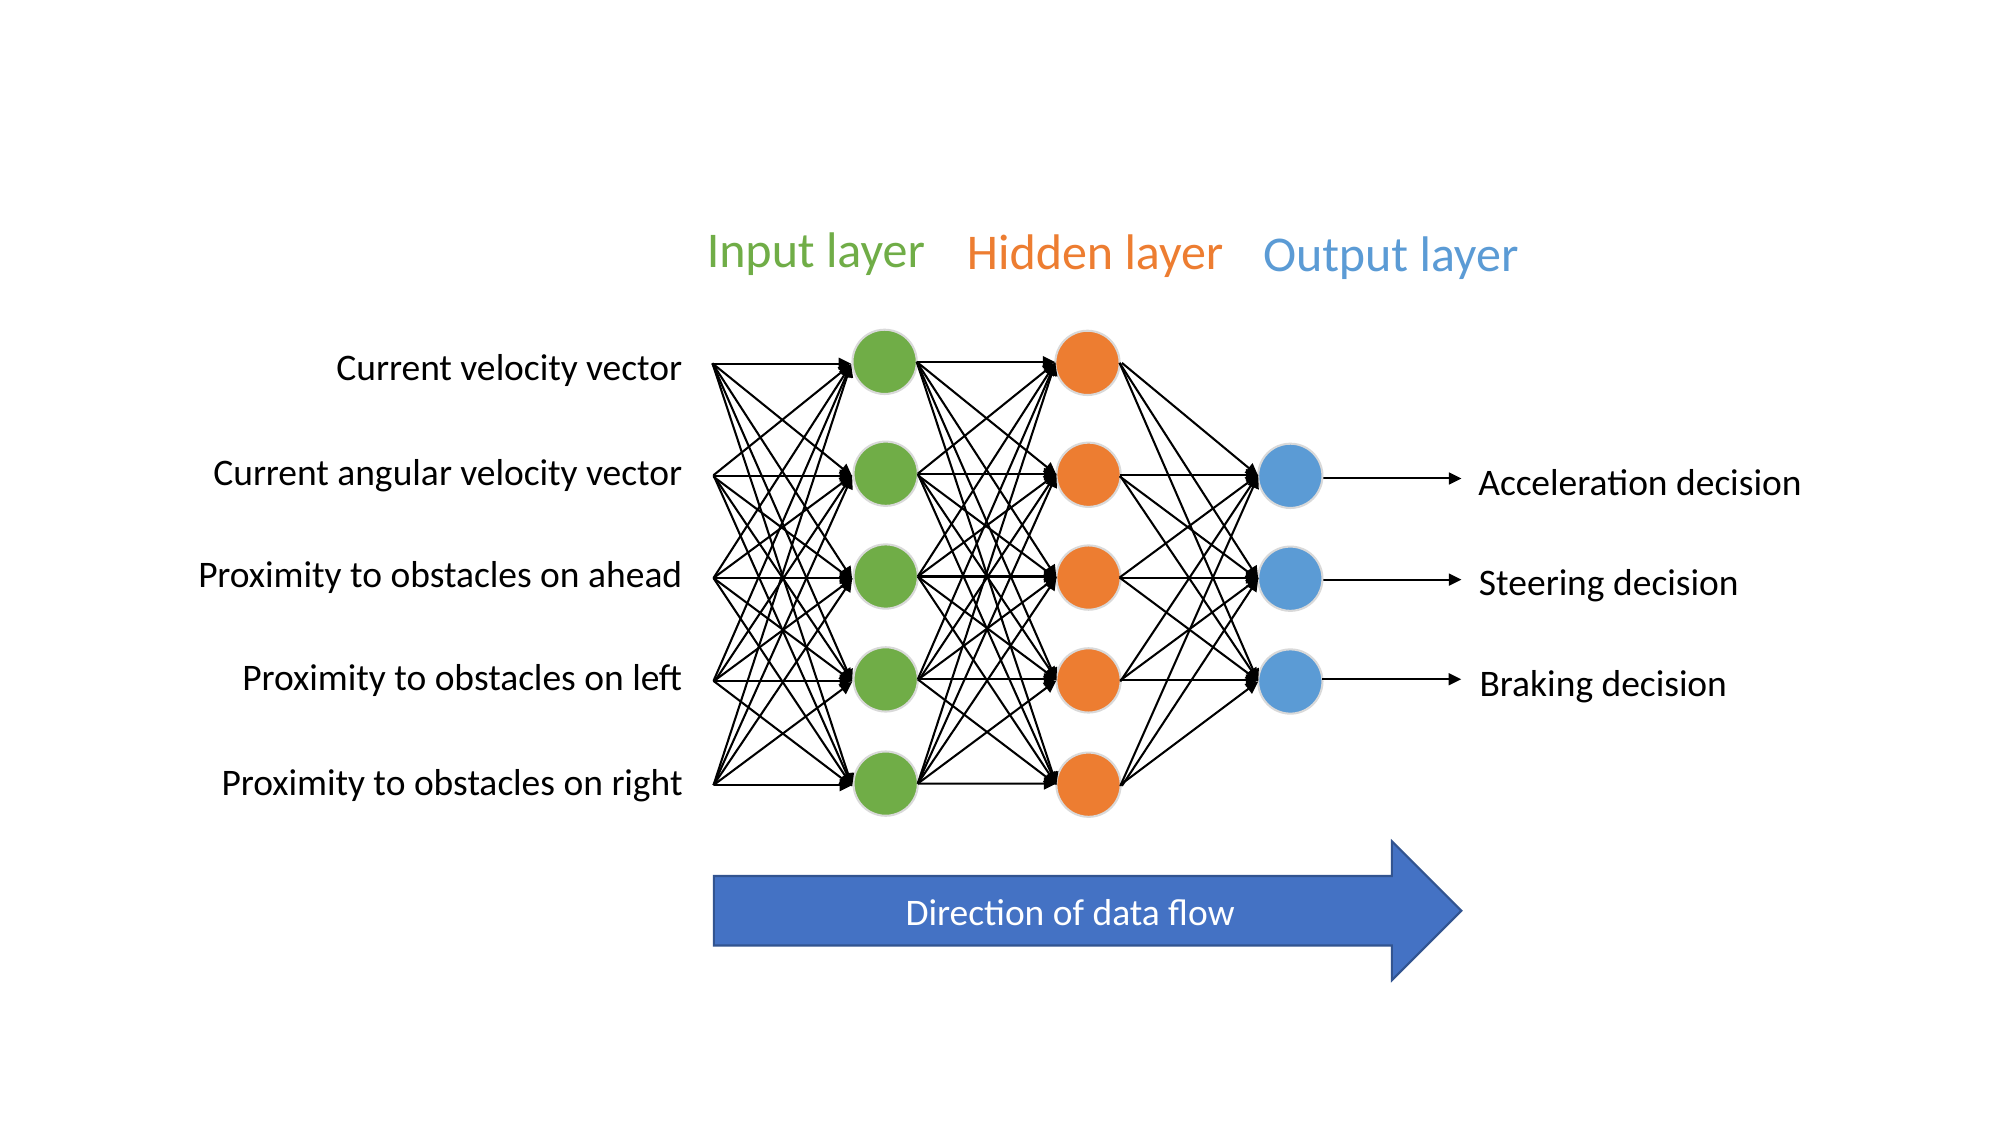

Input layer
Hidden layer
Output layer

Current velocity vector
Current angular velocity vector

Acceleration decision
Proximity to obstacles on ahead

Steering decision
Proximity to obstacles on left

Braking decision
Proximity to obstacles on right

Direction of data flow